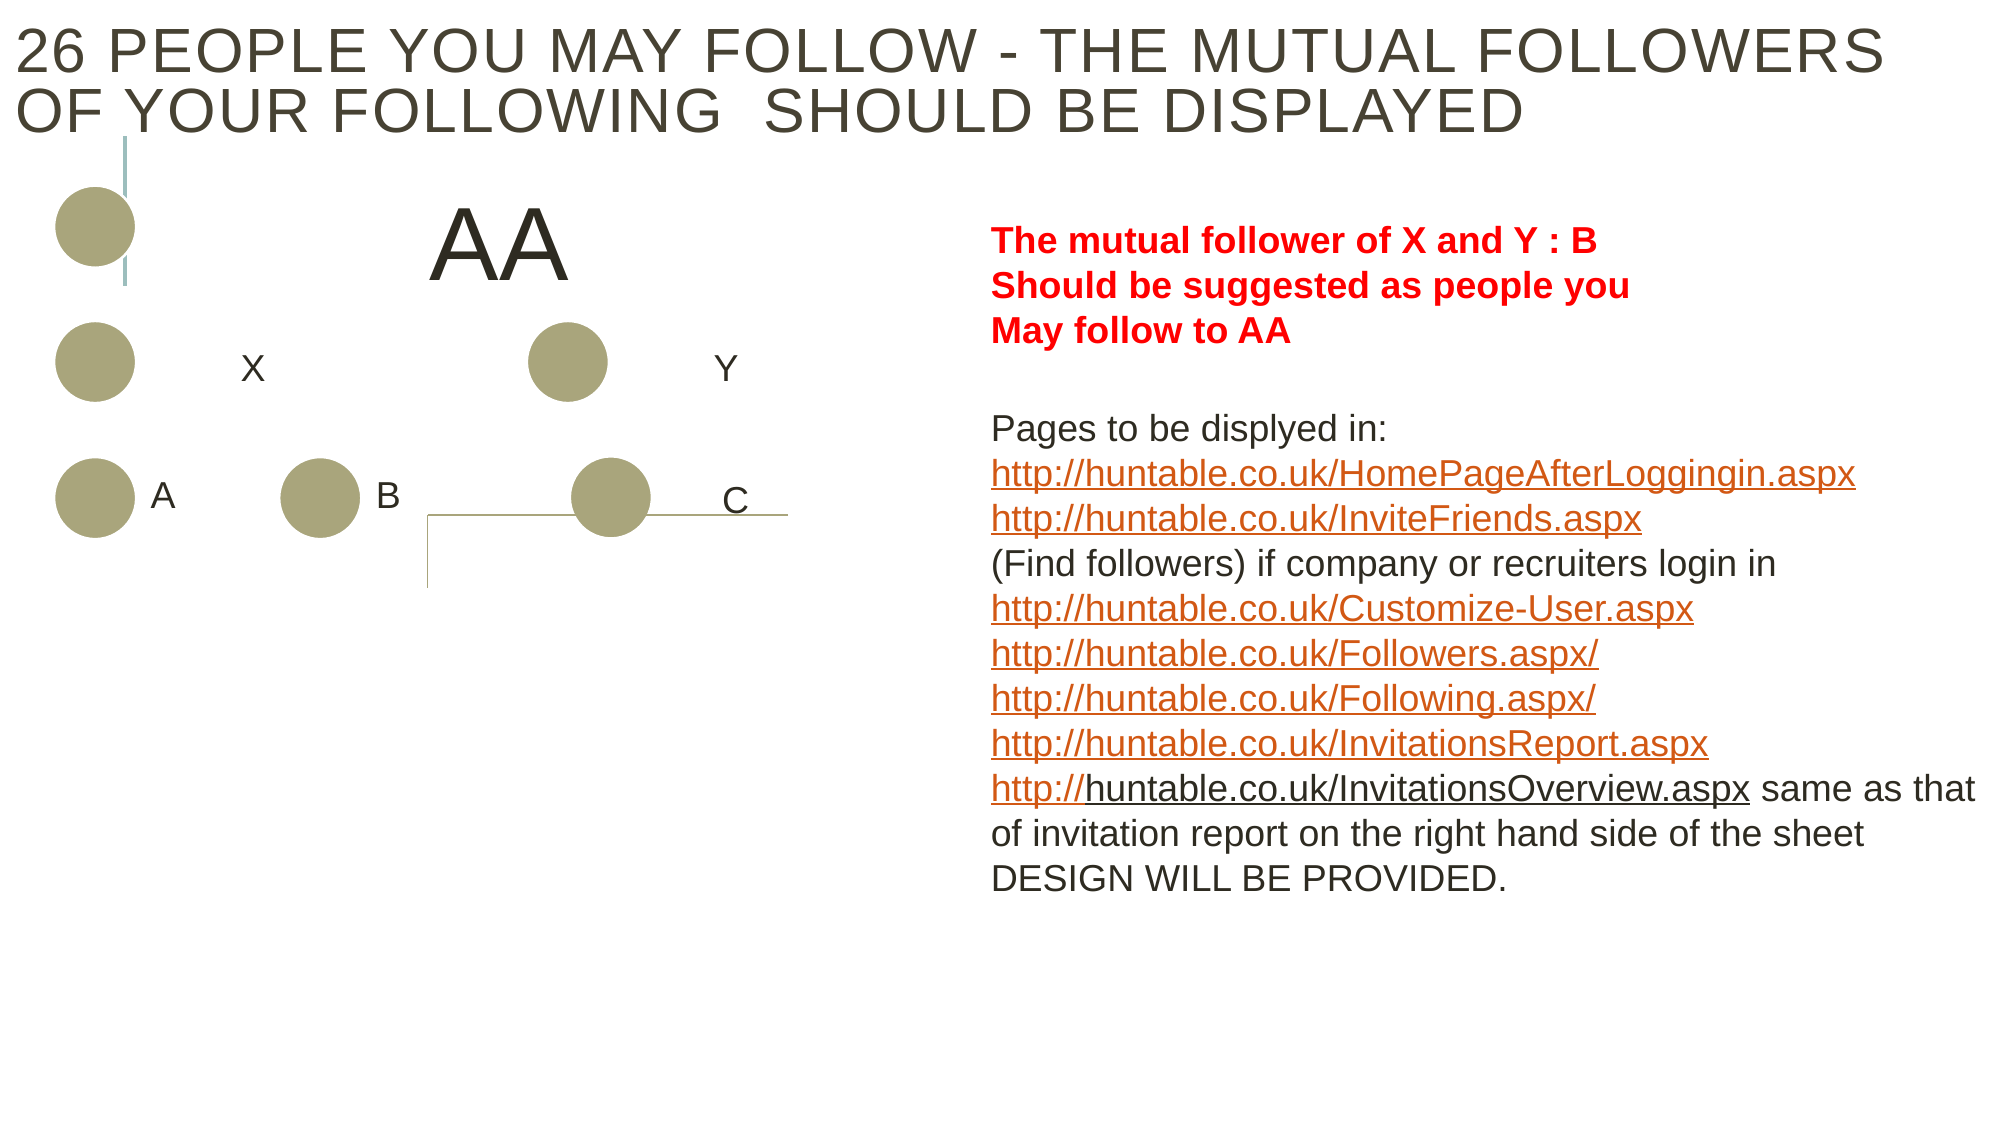

# 26 People you may follow - The mutual followers of your following  should be displayed
AA
X
A
B
Y
C
The mutual follower of X and Y : B
Should be suggested as people you
May follow to AA
Pages to be displyed in:
http://huntable.co.uk/HomePageAfterLoggingin.aspx
http://huntable.co.uk/InviteFriends.aspx
(Find followers) if company or recruiters login in
http://huntable.co.uk/Customize-User.aspx
http://huntable.co.uk/Followers.aspx/
http://huntable.co.uk/Following.aspx/
http://huntable.co.uk/InvitationsReport.aspx
http://huntable.co.uk/InvitationsOverview.aspx same as that of invitation report on the right hand side of the sheet
DESIGN WILL BE PROVIDED.